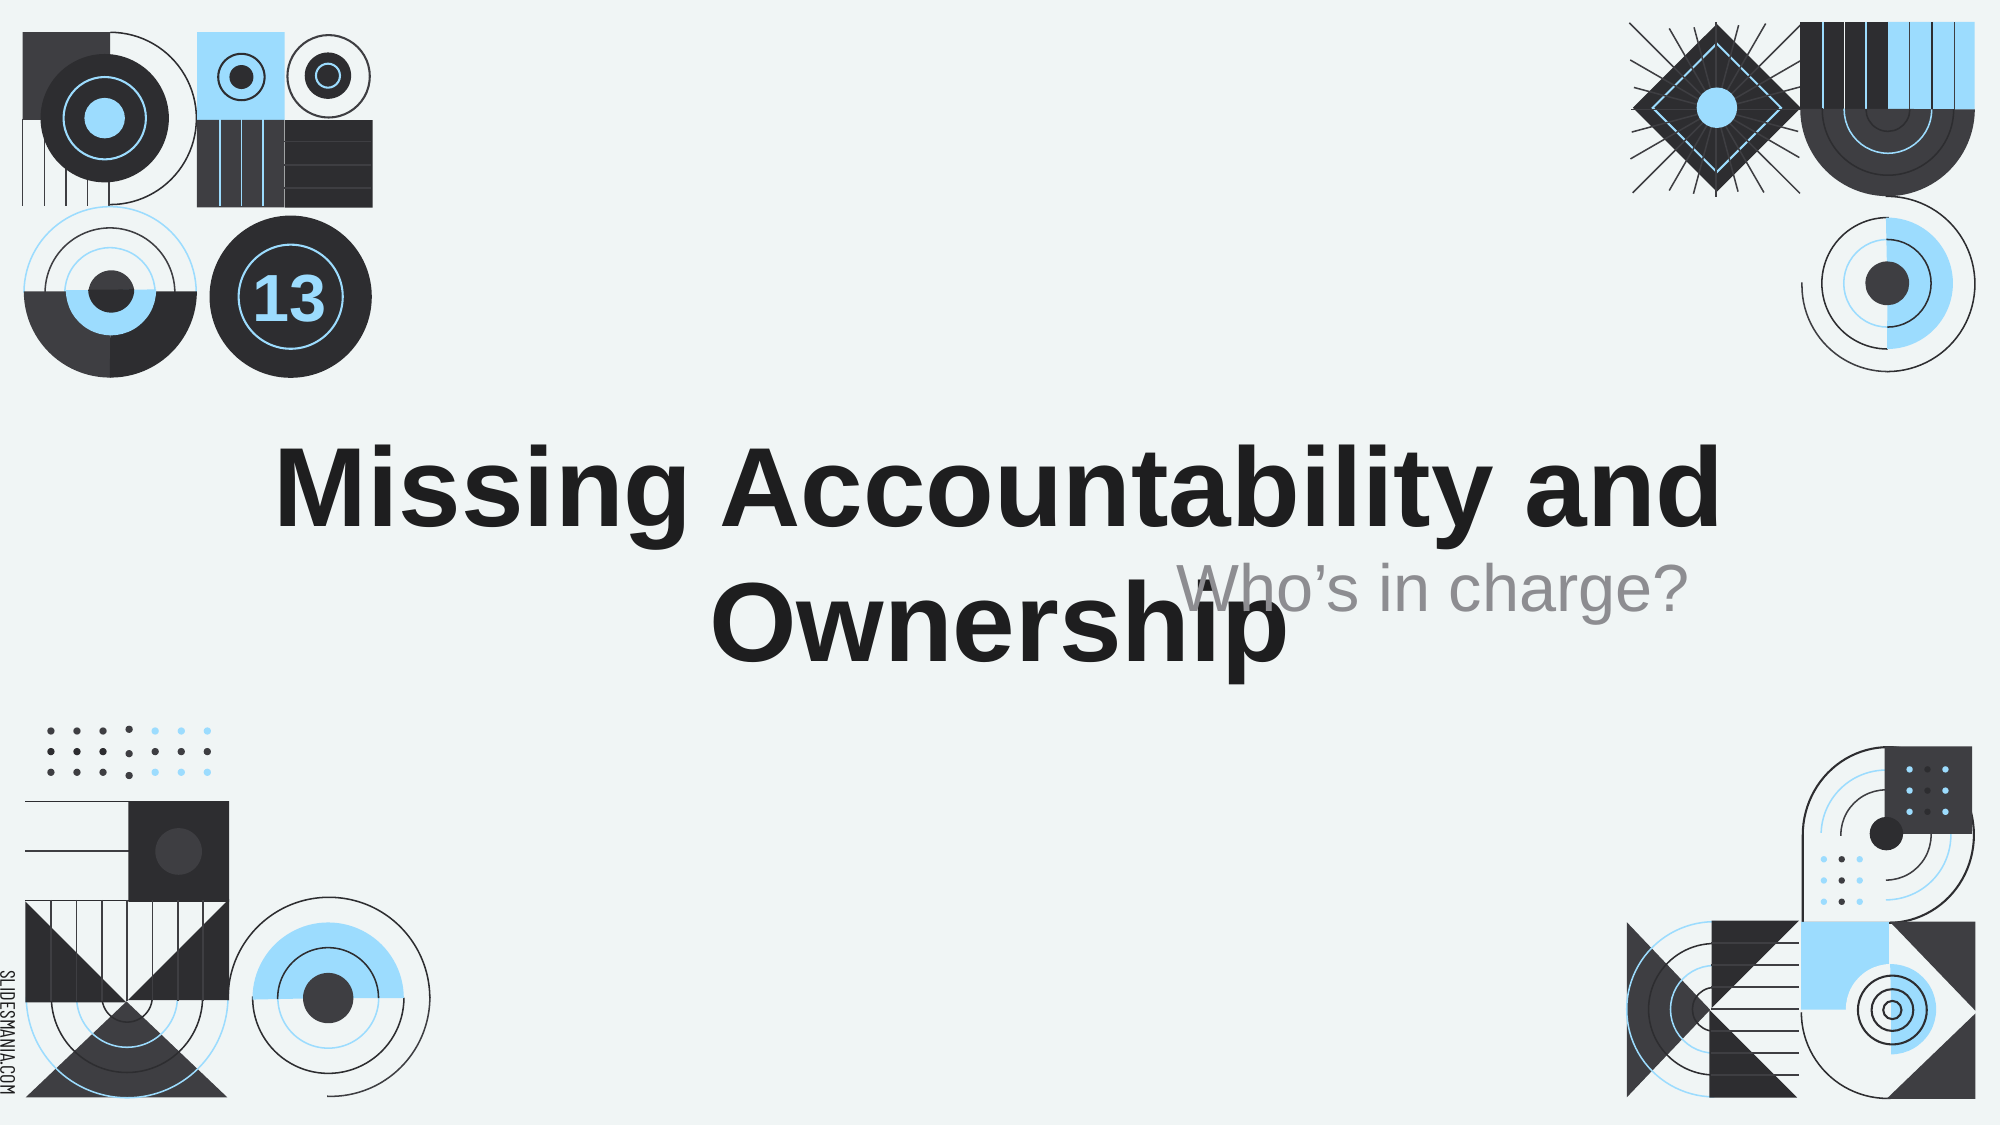

13
Missing Accountability and Ownership
Who’s in charge?